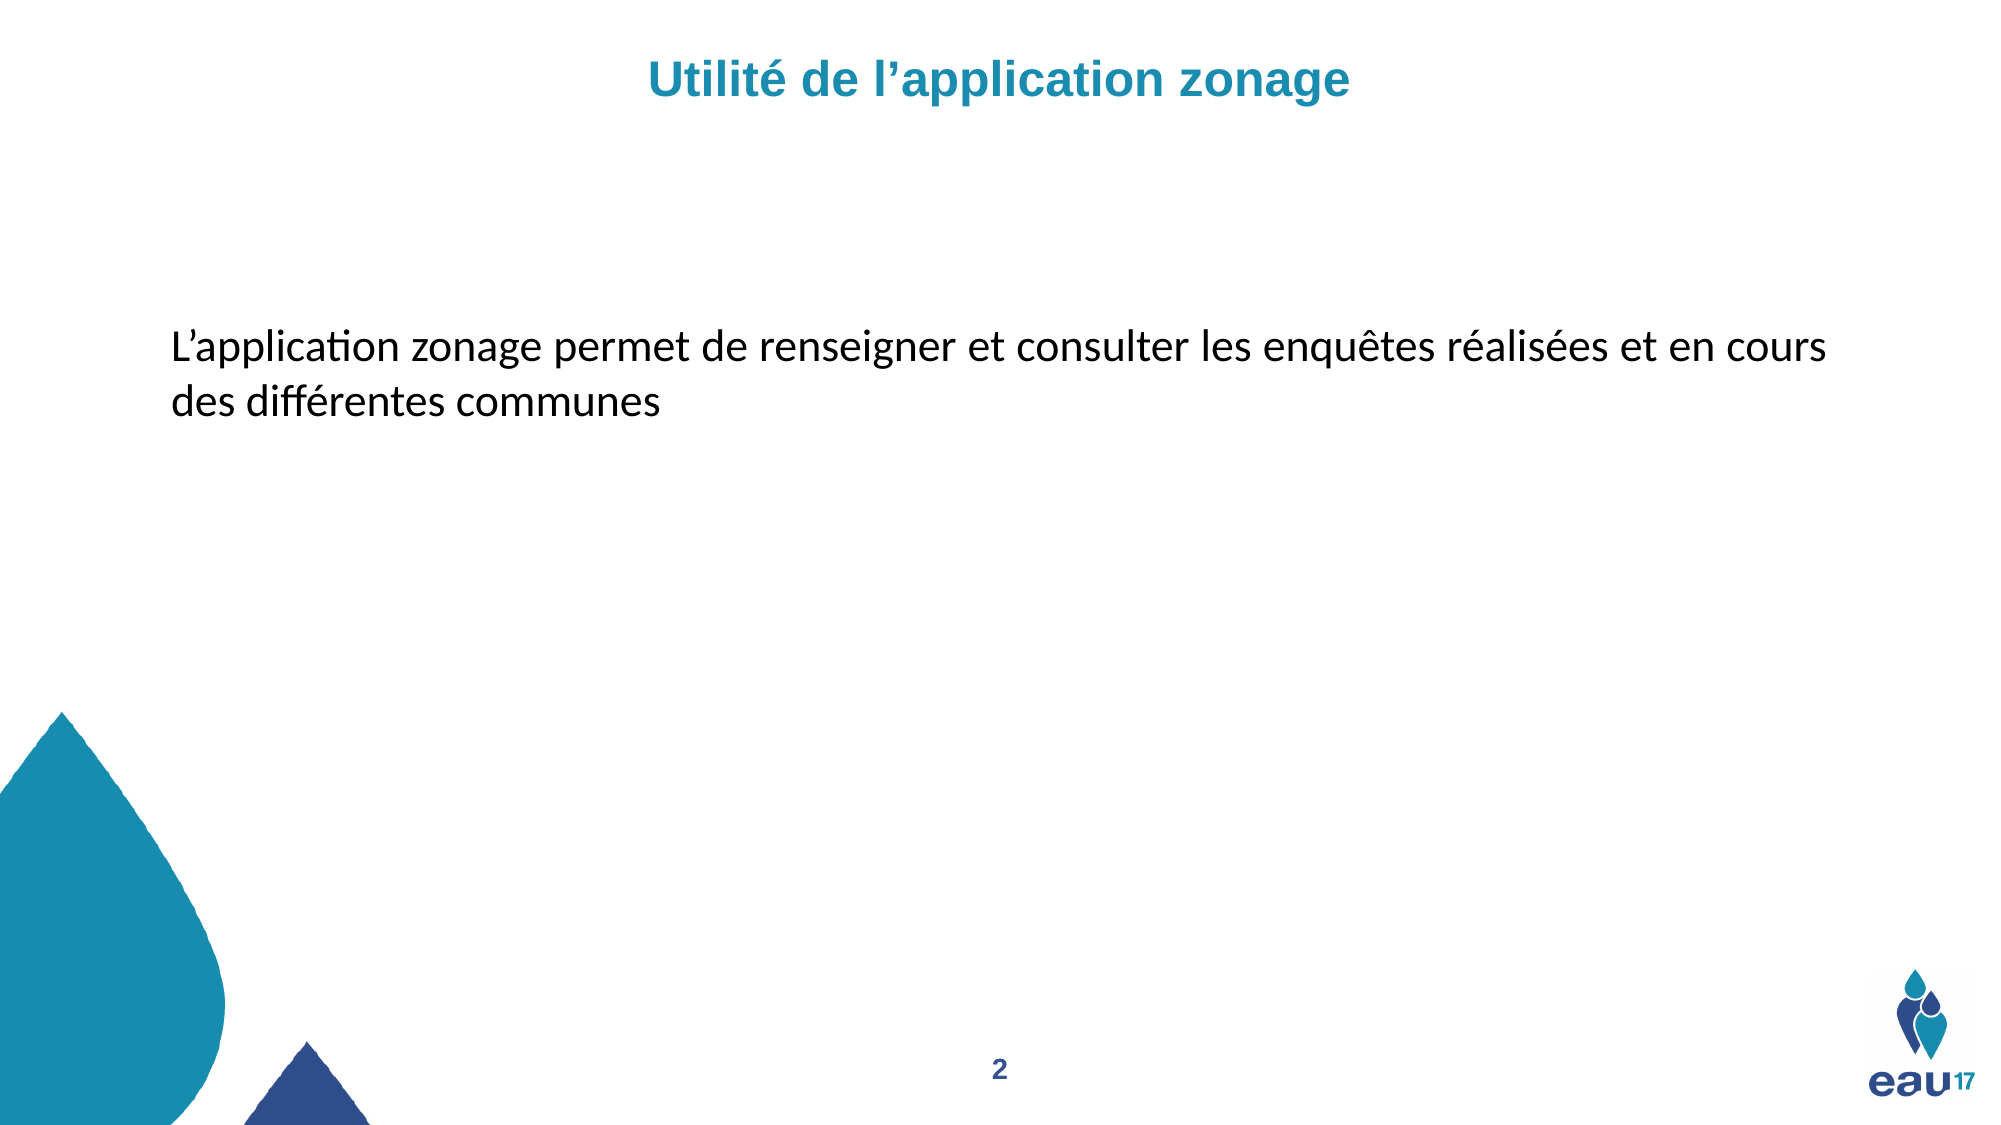

Utilité de l’application zonage
L’application zonage permet de renseigner et consulter les enquêtes réalisées et en cours des différentes communes
2